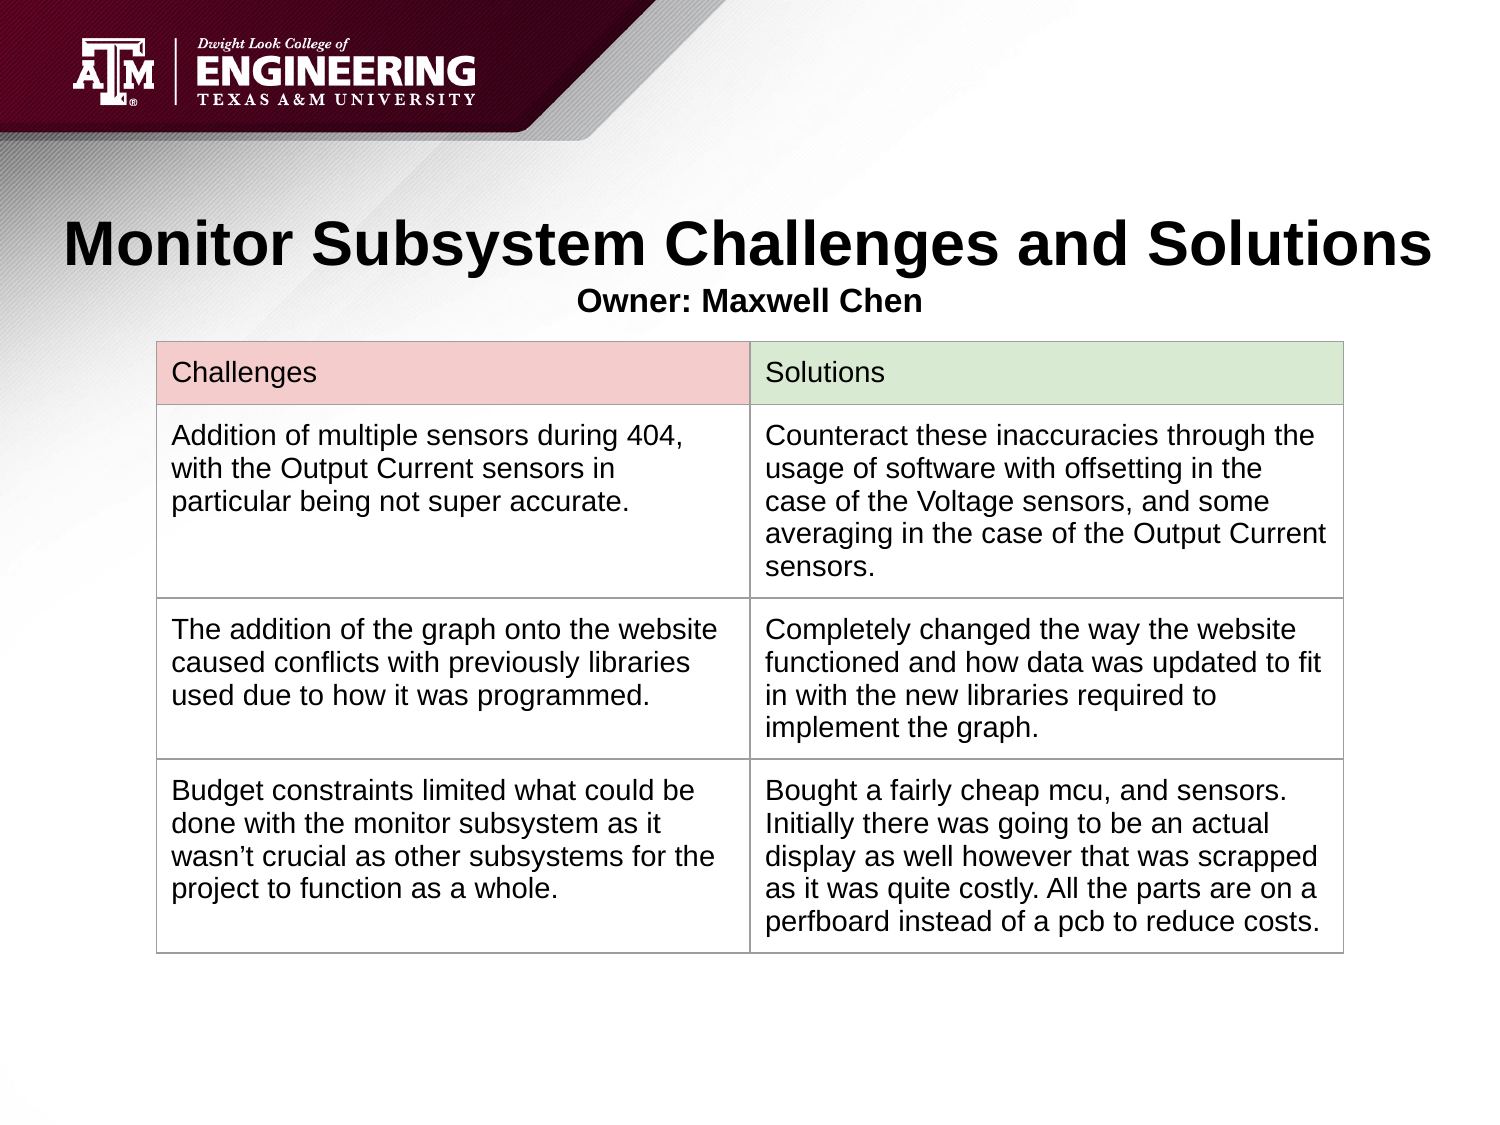

# Monitor Subsystem Challenges and Solutions
Owner: Maxwell Chen
| Challenges | Solutions |
| --- | --- |
| Addition of multiple sensors during 404, with the Output Current sensors in particular being not super accurate. | Counteract these inaccuracies through the usage of software with offsetting in the case of the Voltage sensors, and some averaging in the case of the Output Current sensors. |
| The addition of the graph onto the website caused conflicts with previously libraries used due to how it was programmed. | Completely changed the way the website functioned and how data was updated to fit in with the new libraries required to implement the graph. |
| Budget constraints limited what could be done with the monitor subsystem as it wasn’t crucial as other subsystems for the project to function as a whole. | Bought a fairly cheap mcu, and sensors. Initially there was going to be an actual display as well however that was scrapped as it was quite costly. All the parts are on a perfboard instead of a pcb to reduce costs. |